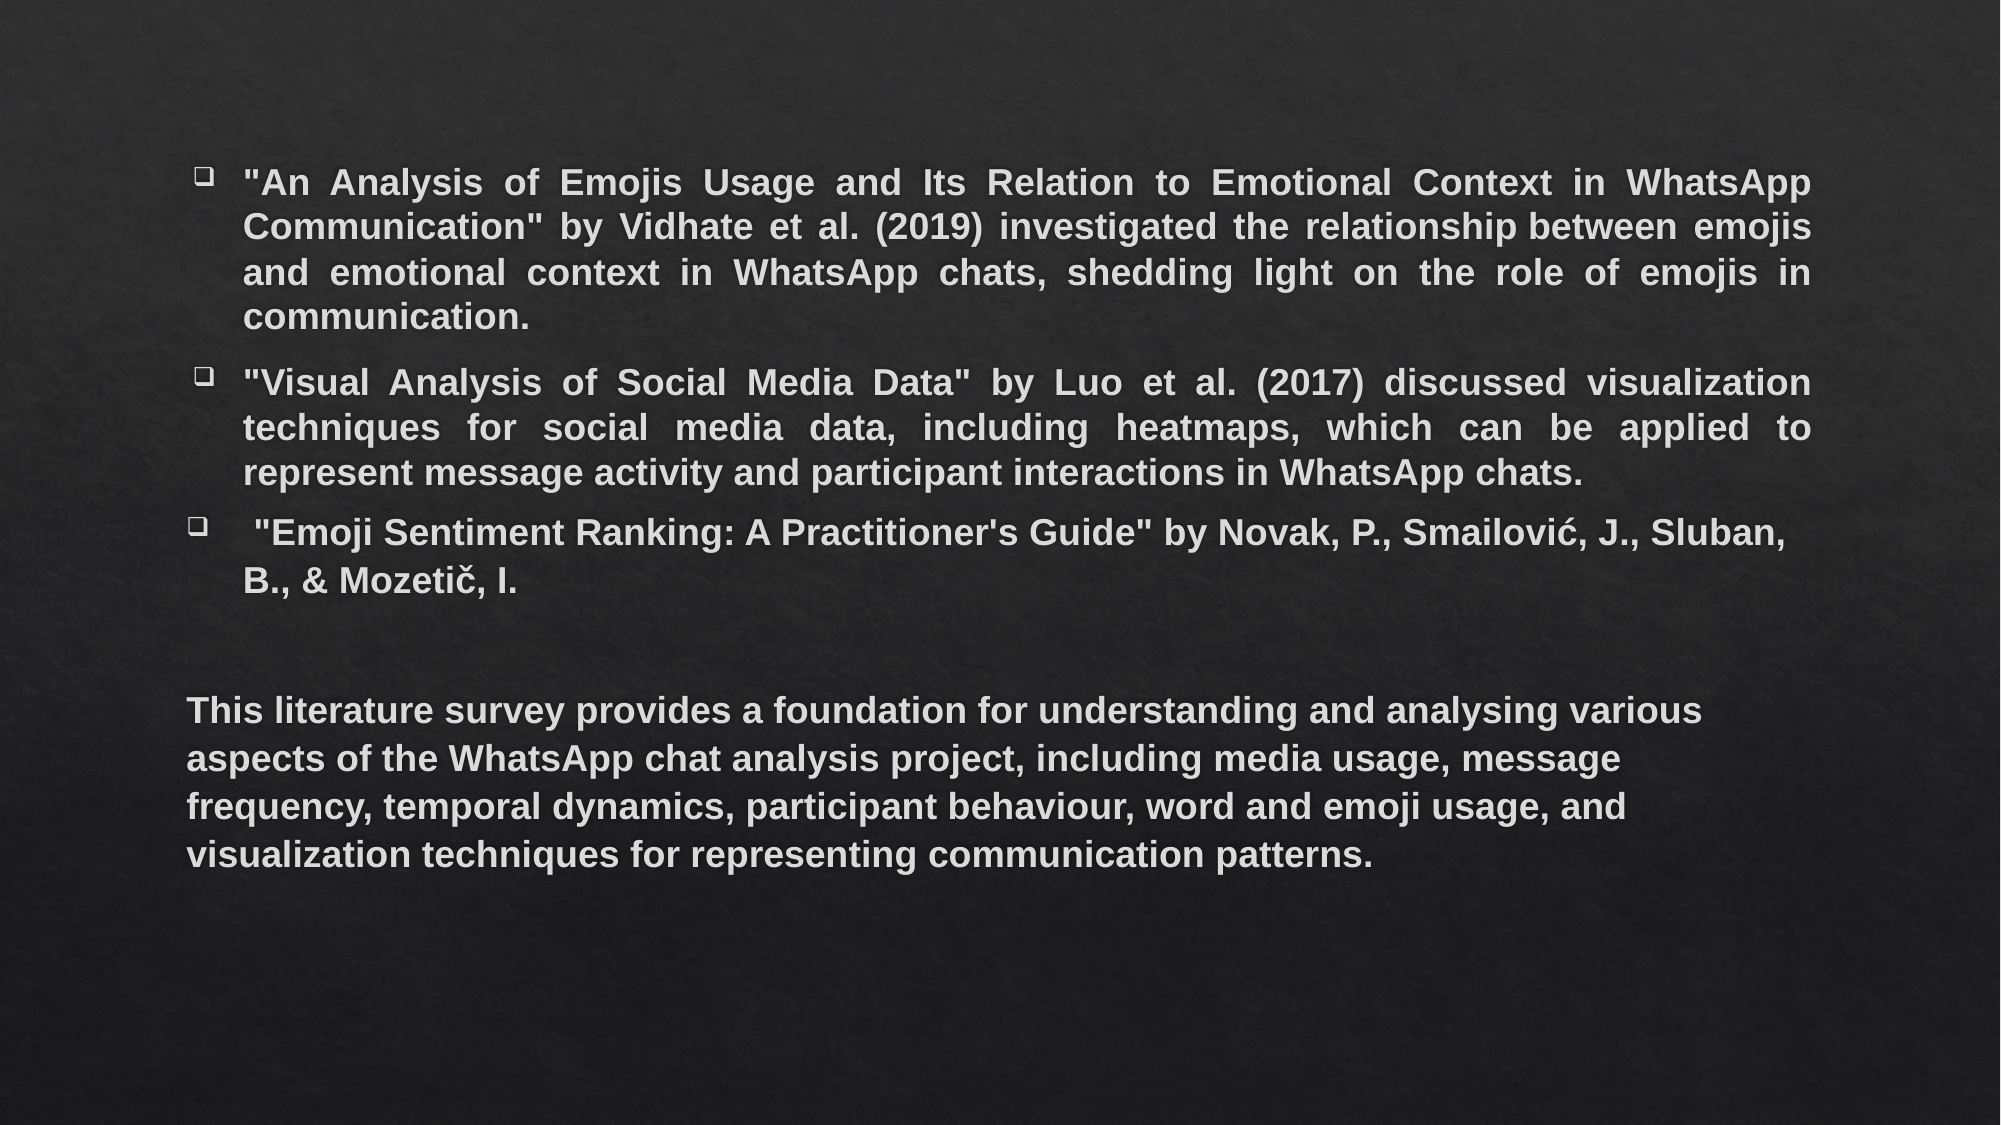

#
"An Analysis of Emojis Usage and Its Relation to Emotional Context in WhatsApp Communication" by Vidhate et al. (2019) investigated the relationship between emojis and emotional context in WhatsApp chats, shedding light on the role of emojis in communication.
"Visual Analysis of Social Media Data" by Luo et al. (2017) discussed visualization techniques for social media data, including heatmaps, which can be applied to represent message activity and participant interactions in WhatsApp chats.
 "Emoji Sentiment Ranking: A Practitioner's Guide" by Novak, P., Smailović, J., Sluban, B., & Mozetič, I.

This literature survey provides a foundation for understanding and analysing various aspects of the WhatsApp chat analysis project, including media usage, message frequency, temporal dynamics, participant behaviour, word and emoji usage, and visualization techniques for representing communication patterns.